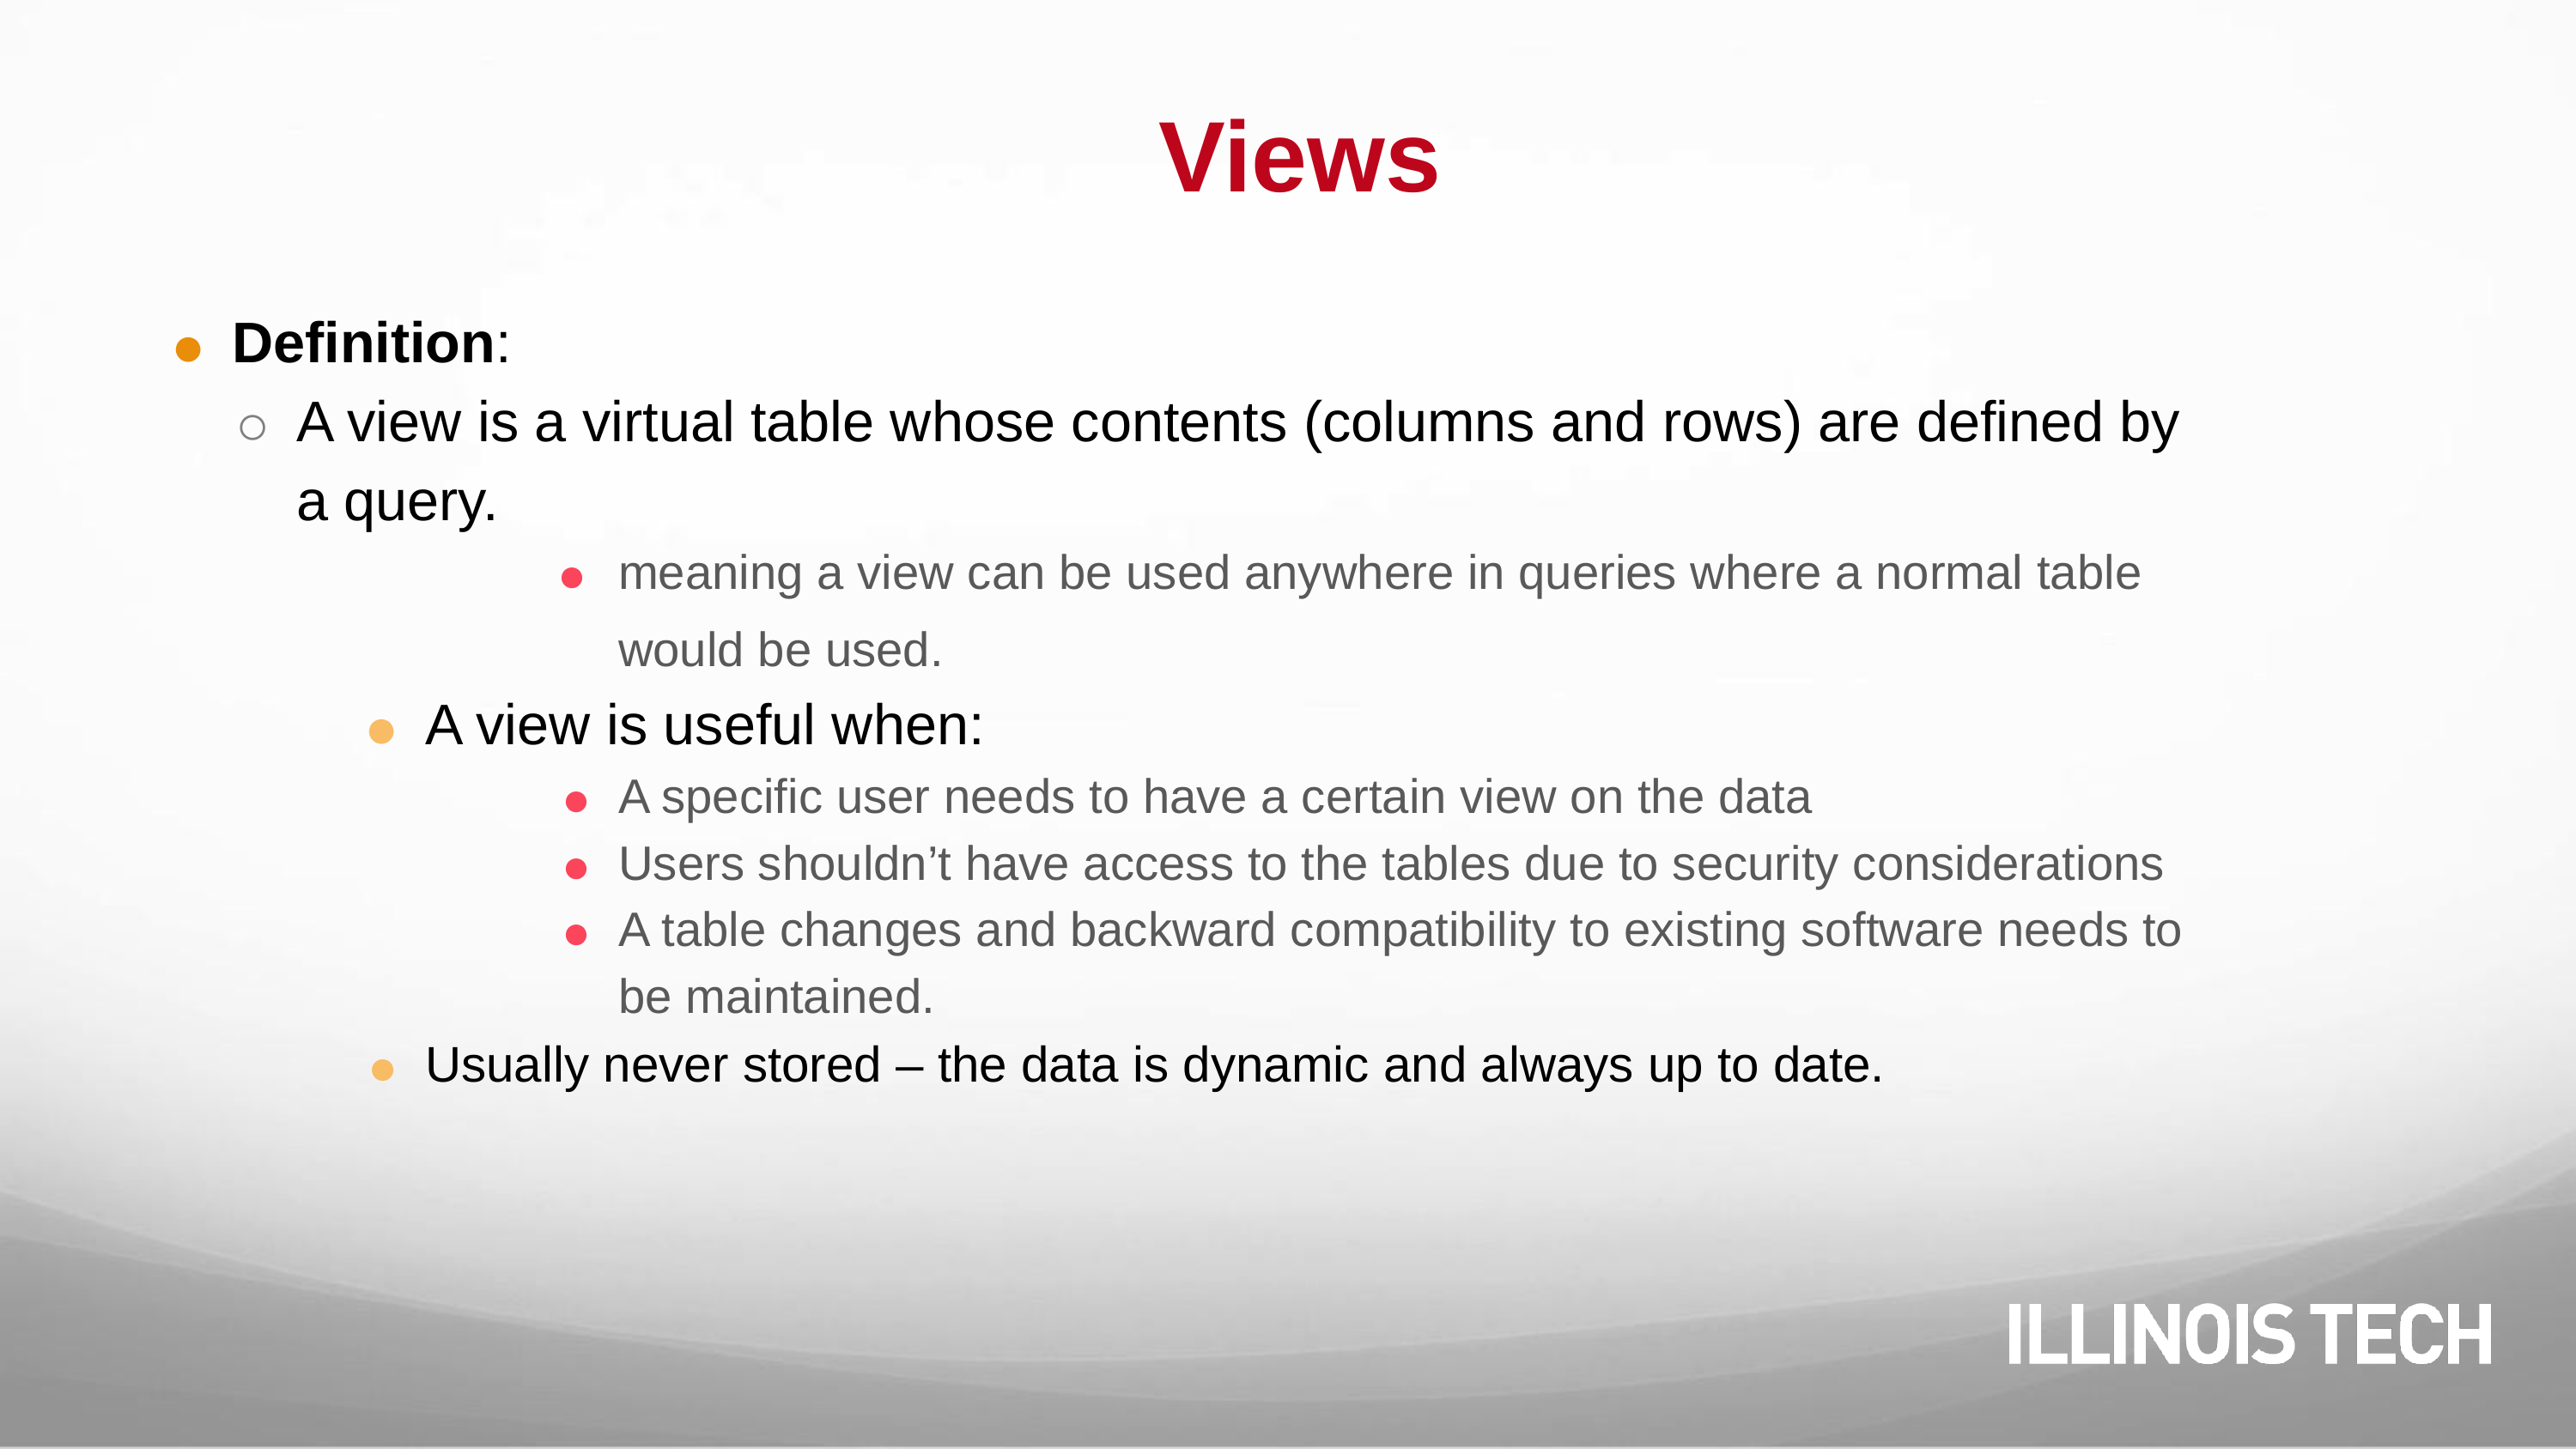

# Views
Definition:
A view is a virtual table whose contents (columns and rows) are defined by a query.
meaning a view can be used anywhere in queries where a normal table would be used.
A view is useful when:
A specific user needs to have a certain view on the data
Users shouldn’t have access to the tables due to security considerations
A table changes and backward compatibility to existing software needs to be maintained.
Usually never stored – the data is dynamic and always up to date.